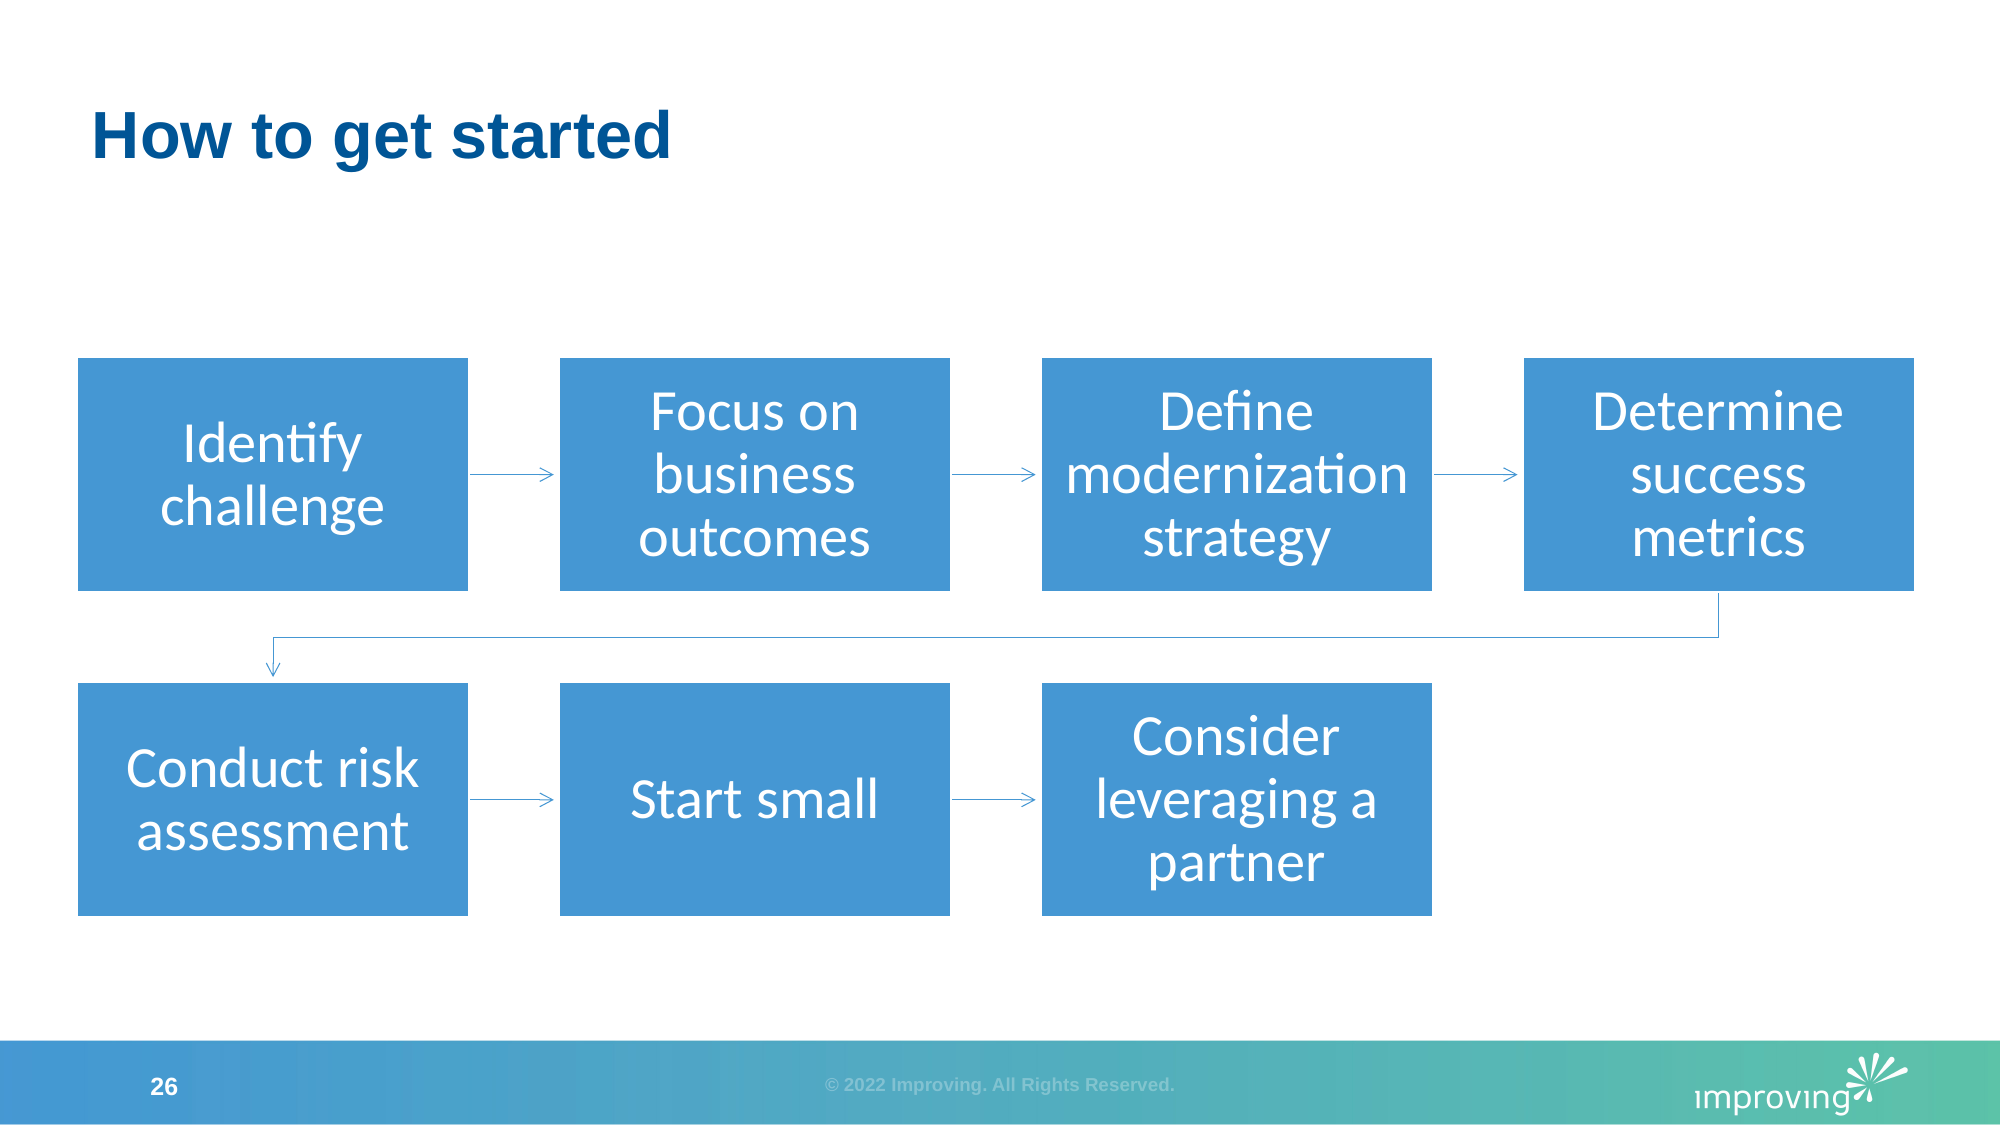

# How to get started

Identify challenge

Focus on business outcomes

Define modernization strategy

Determine success metrics

Conduct risk assessment

Start small
Consider leveraging a partner